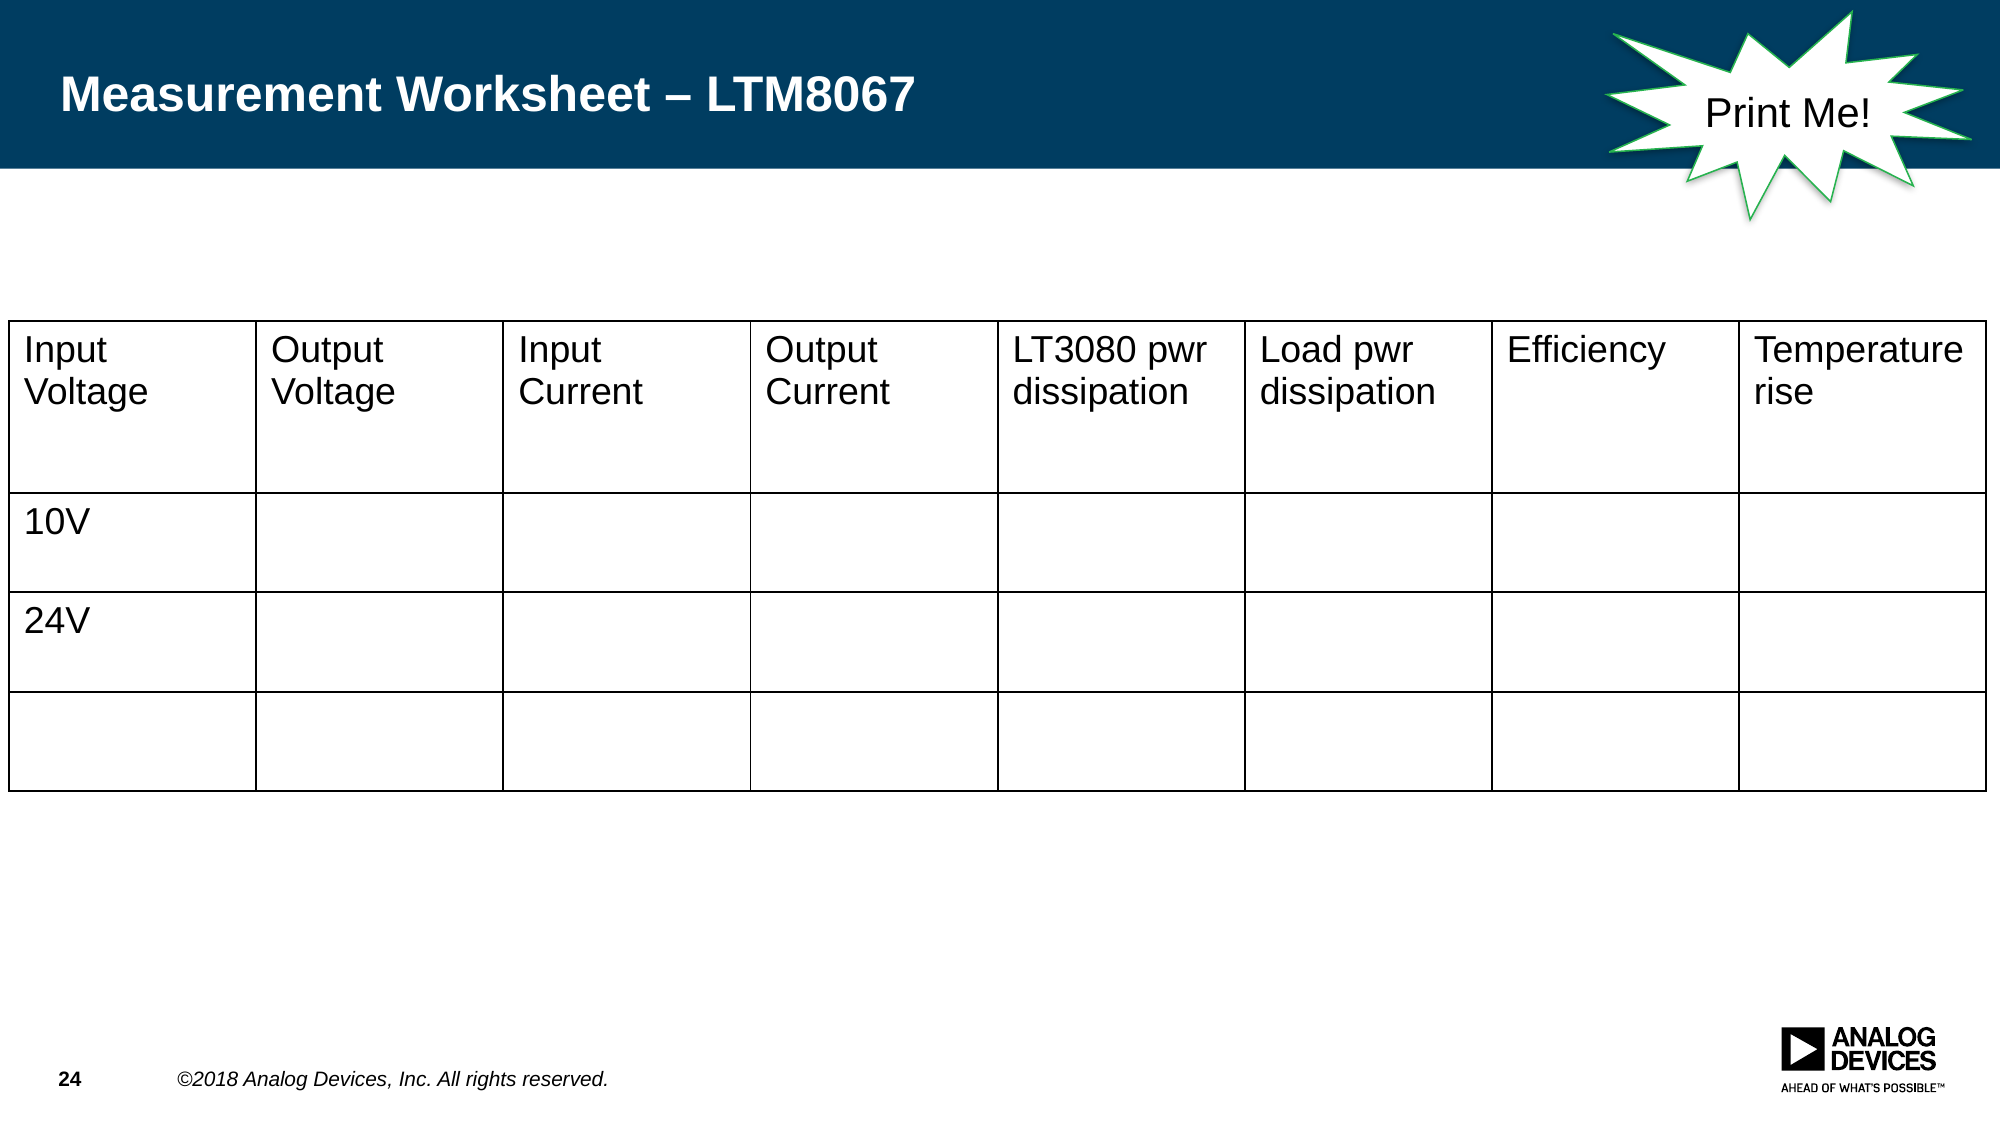

# Measurement Worksheet – LTM8067

Print Me!
| Input Voltage | Output Voltage | Input Current | Output Current | LT3080 pwr dissipation | Load pwr dissipation | Efficiency | Temperature rise |
| --- | --- | --- | --- | --- | --- | --- | --- |
| 10V |  |  |  |  |  |  |  |
| 24V |  |  |  |  |  |  |  |
|  |  |  |  |  |  |  |  |
24
©2018 Analog Devices, Inc. All rights reserved.